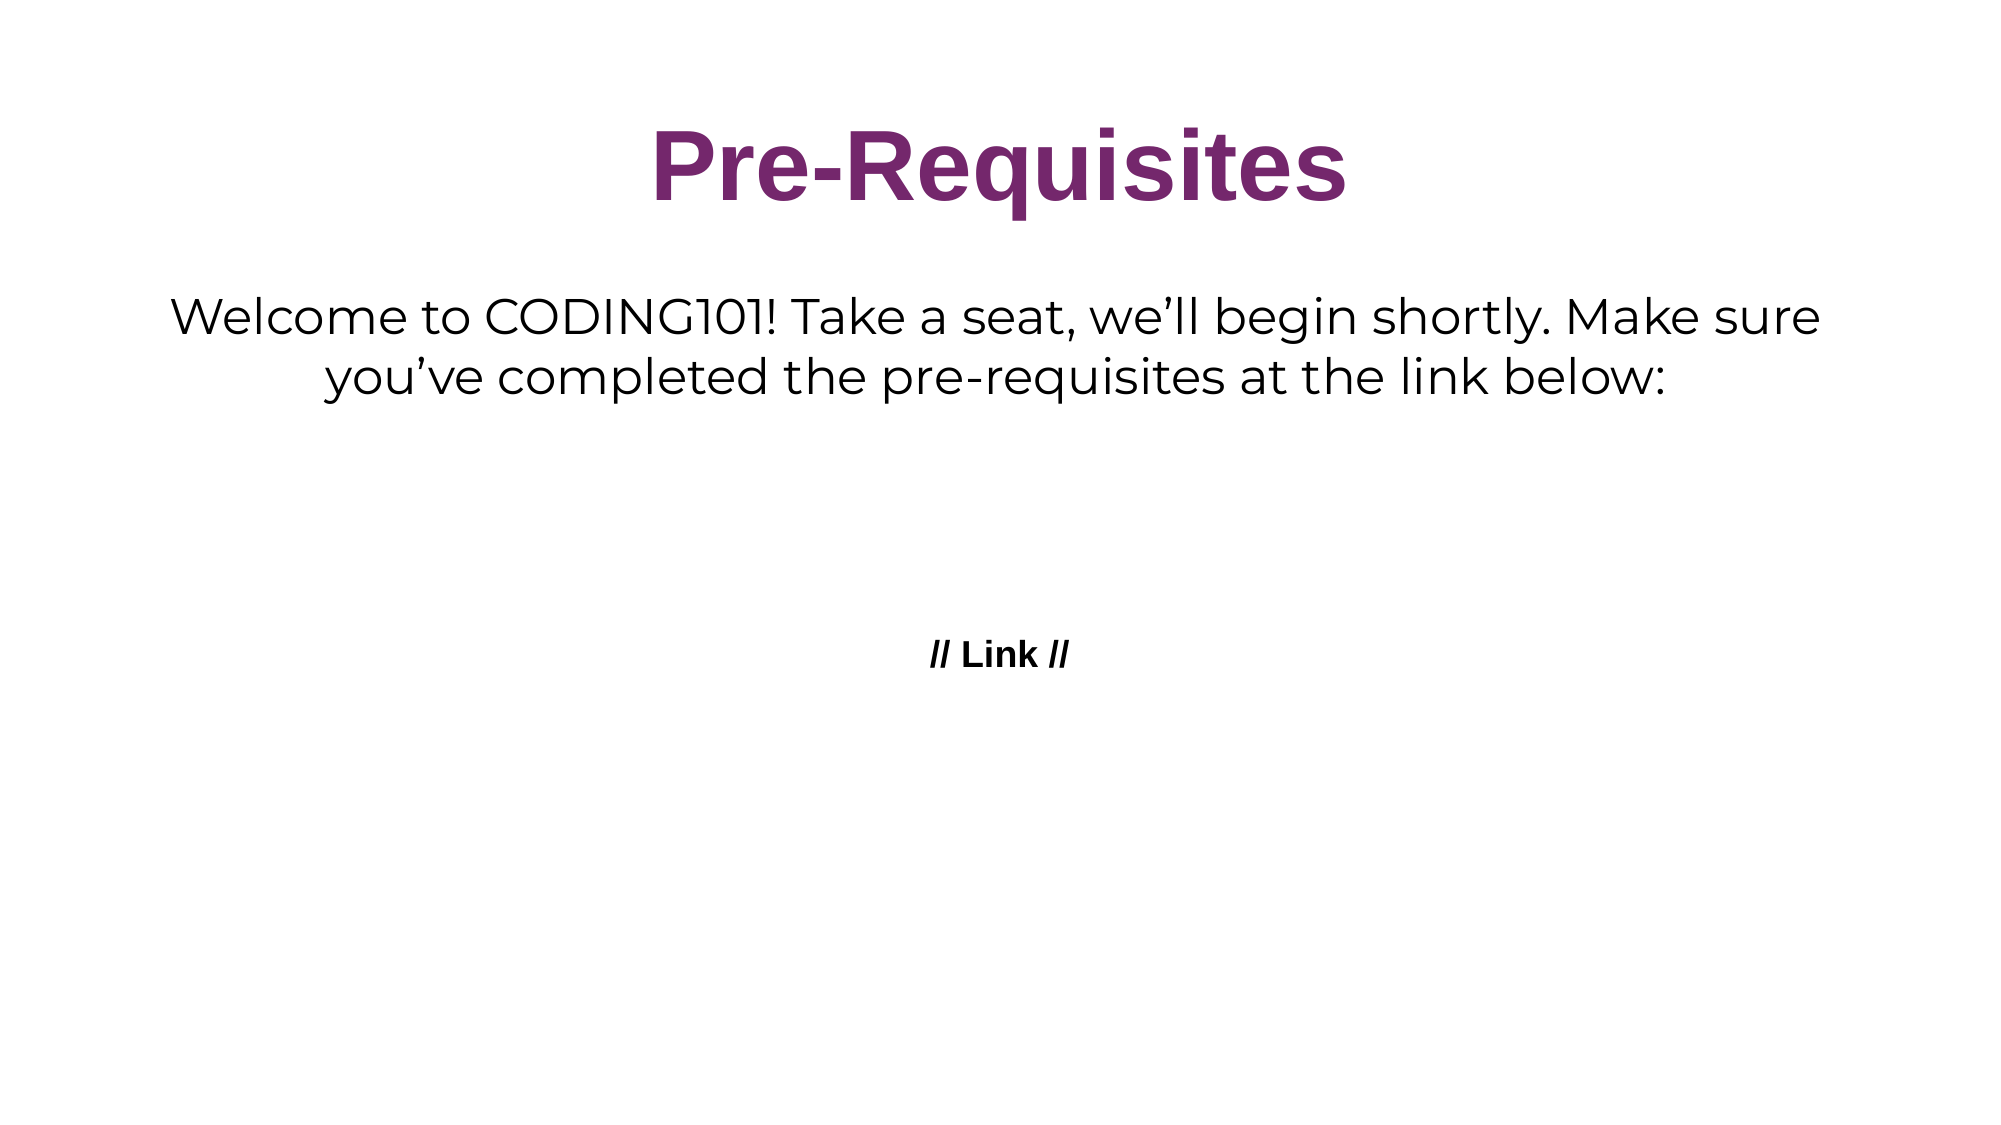

# Pre-Requisites
Welcome to CODING101! Take a seat, we’ll begin shortly. Make sure you’ve completed the pre-requisites at the link below:

// Link //